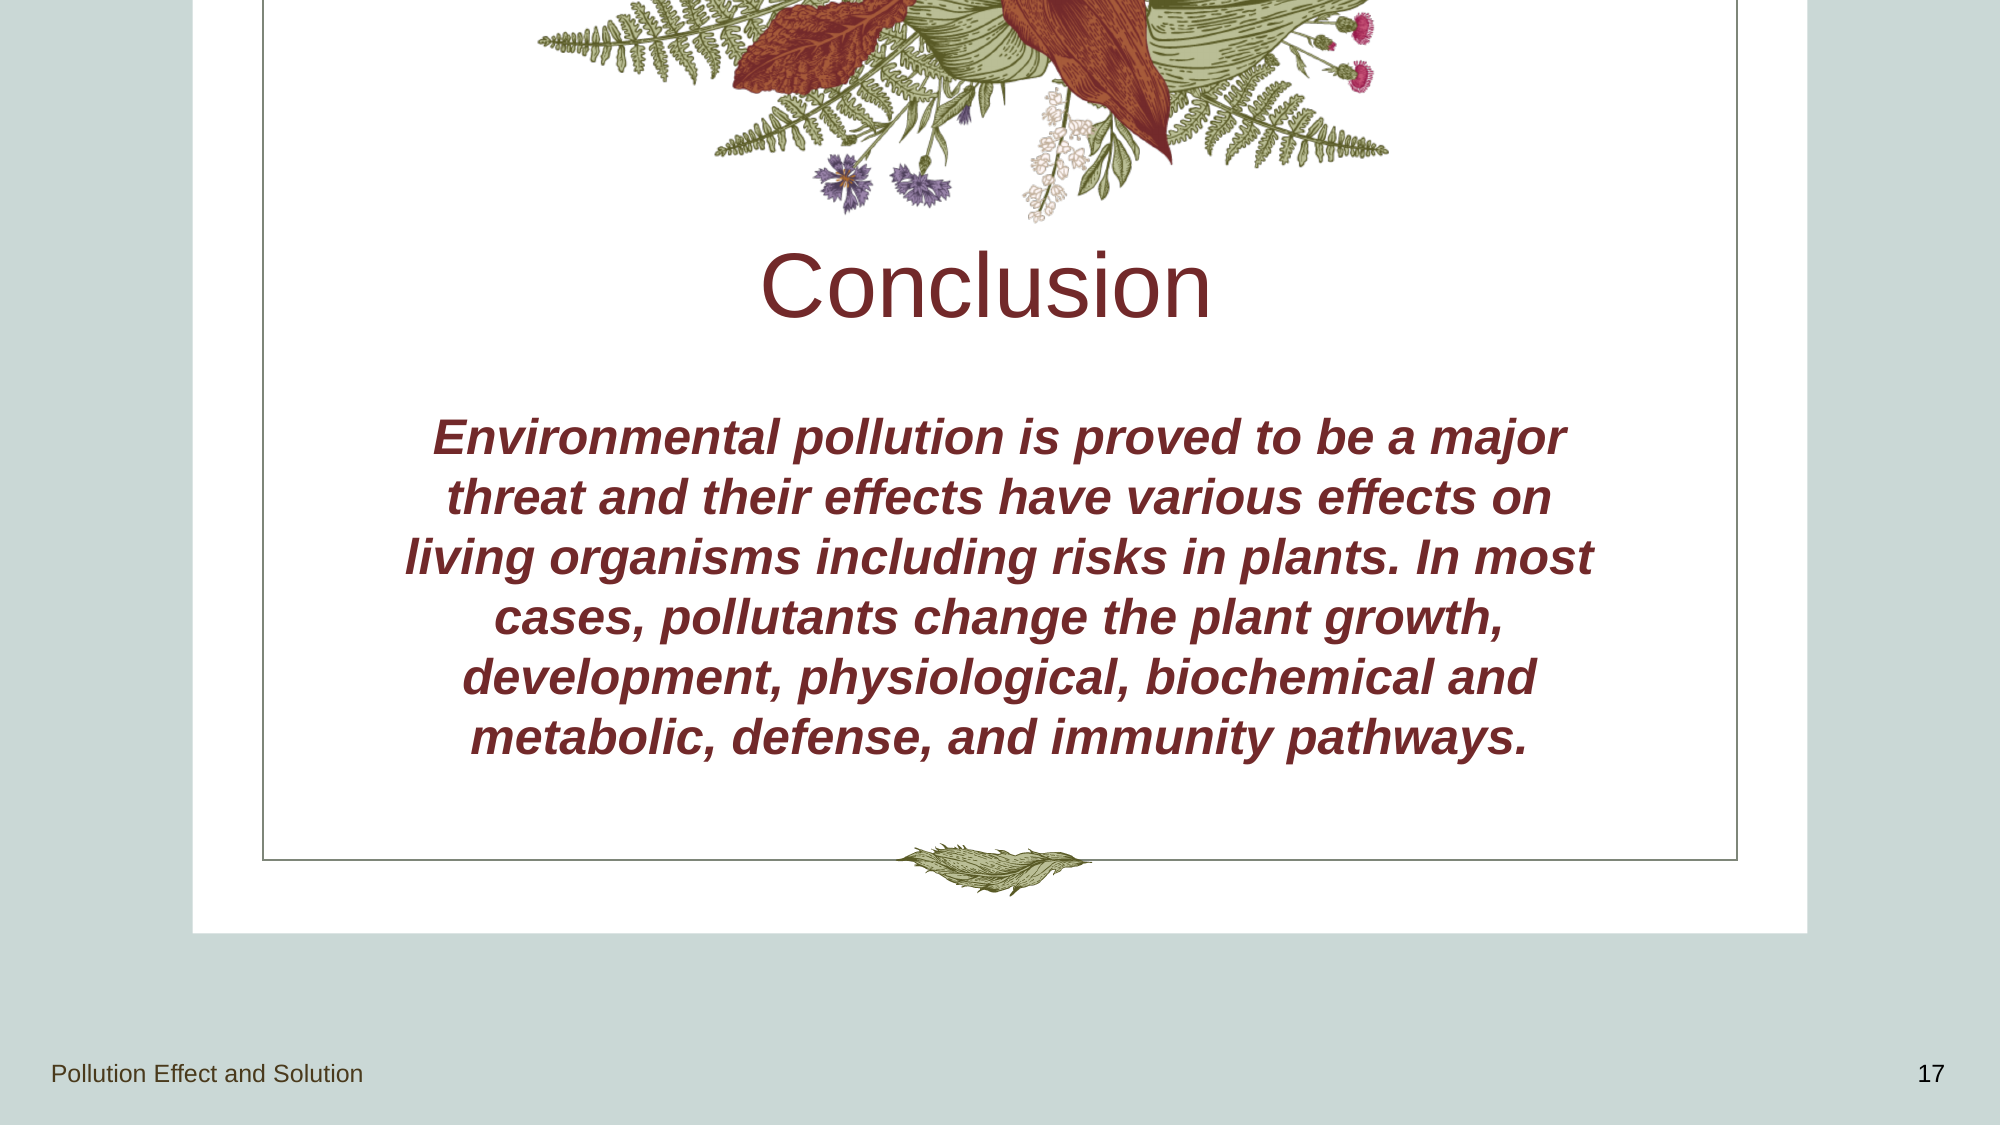

# Conclusion
Environmental pollution is proved to be a major threat and their effects have various effects on living organisms including risks in plants. In most cases, pollutants change the plant growth, development, physiological, biochemical and metabolic, defense, and immunity pathways.

Pollution Effect and Solution
17